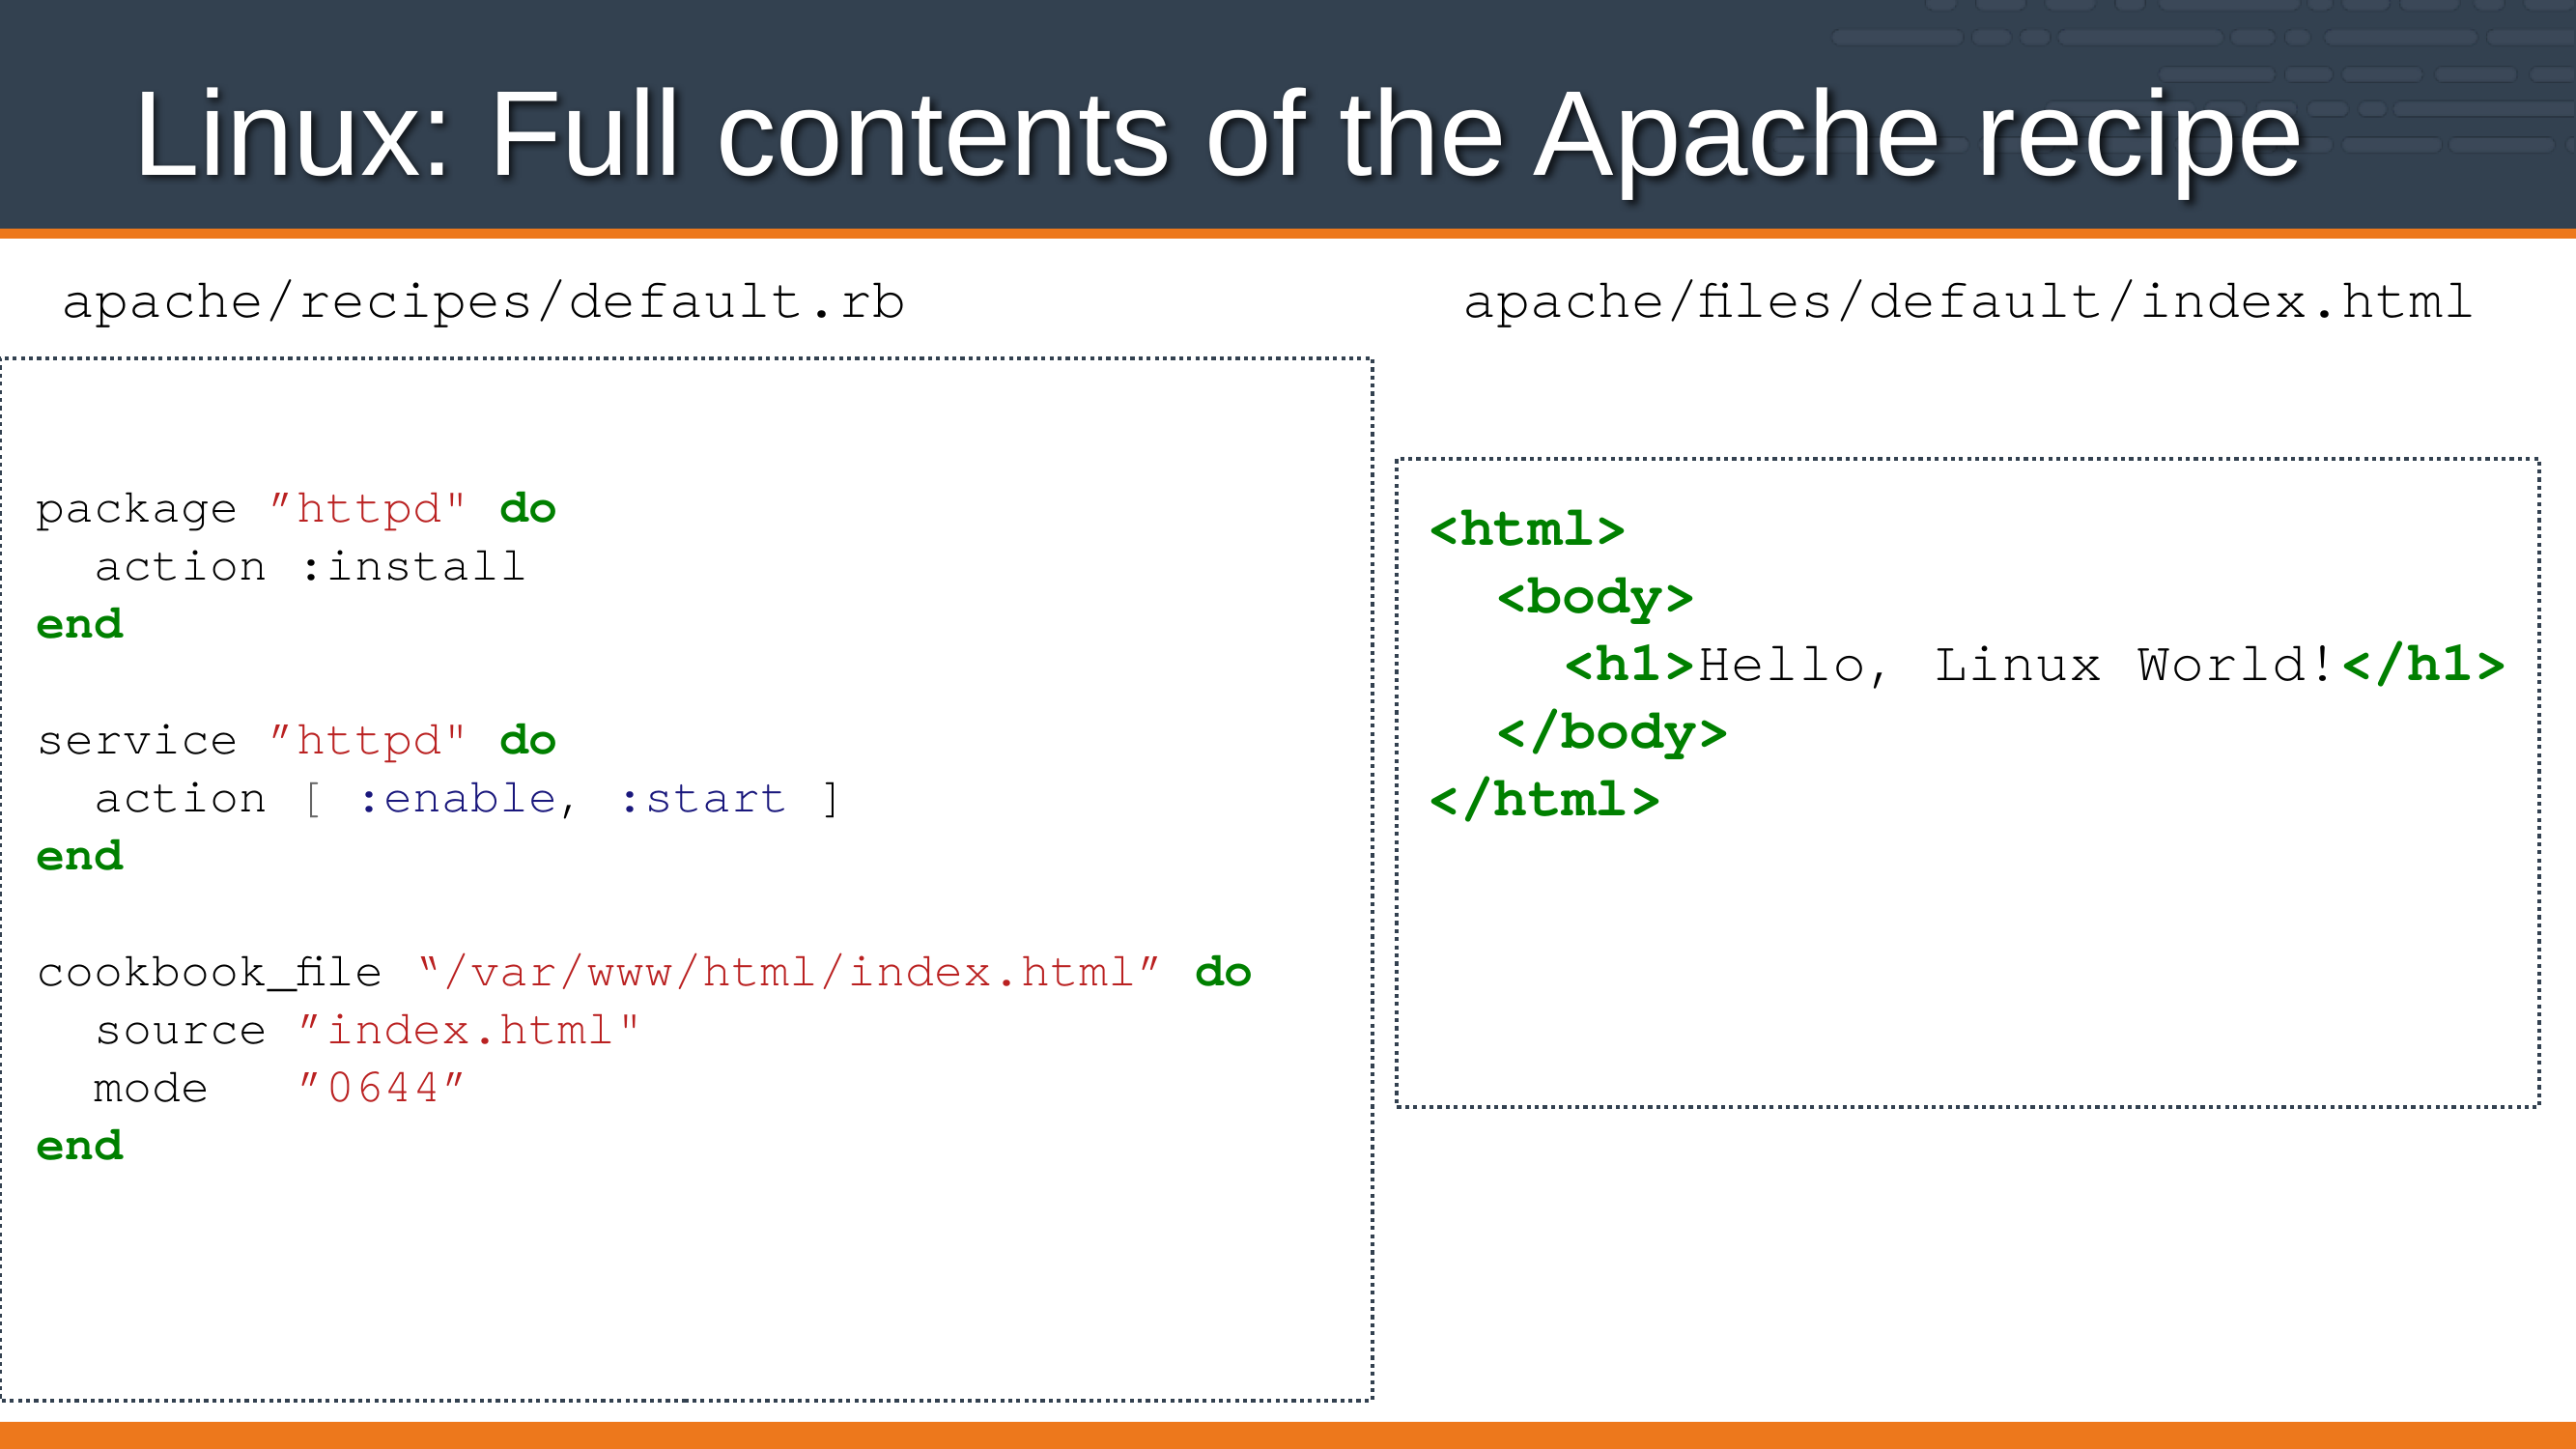

# Linux: Full contents of the Apache recipe
apache/files/default/index.html
apache/recipes/default.rb
package ”httpd" do
  action :install
end

service ”httpd" do
  action [ :enable, :start ]
end

cookbook_file “/var/www/html/index.html” do
  source ”index.html"
  mode   ”0644”
end

<html>
  <body>
    <h1>Hello, Linux World!</h1>
  </body>
</html>